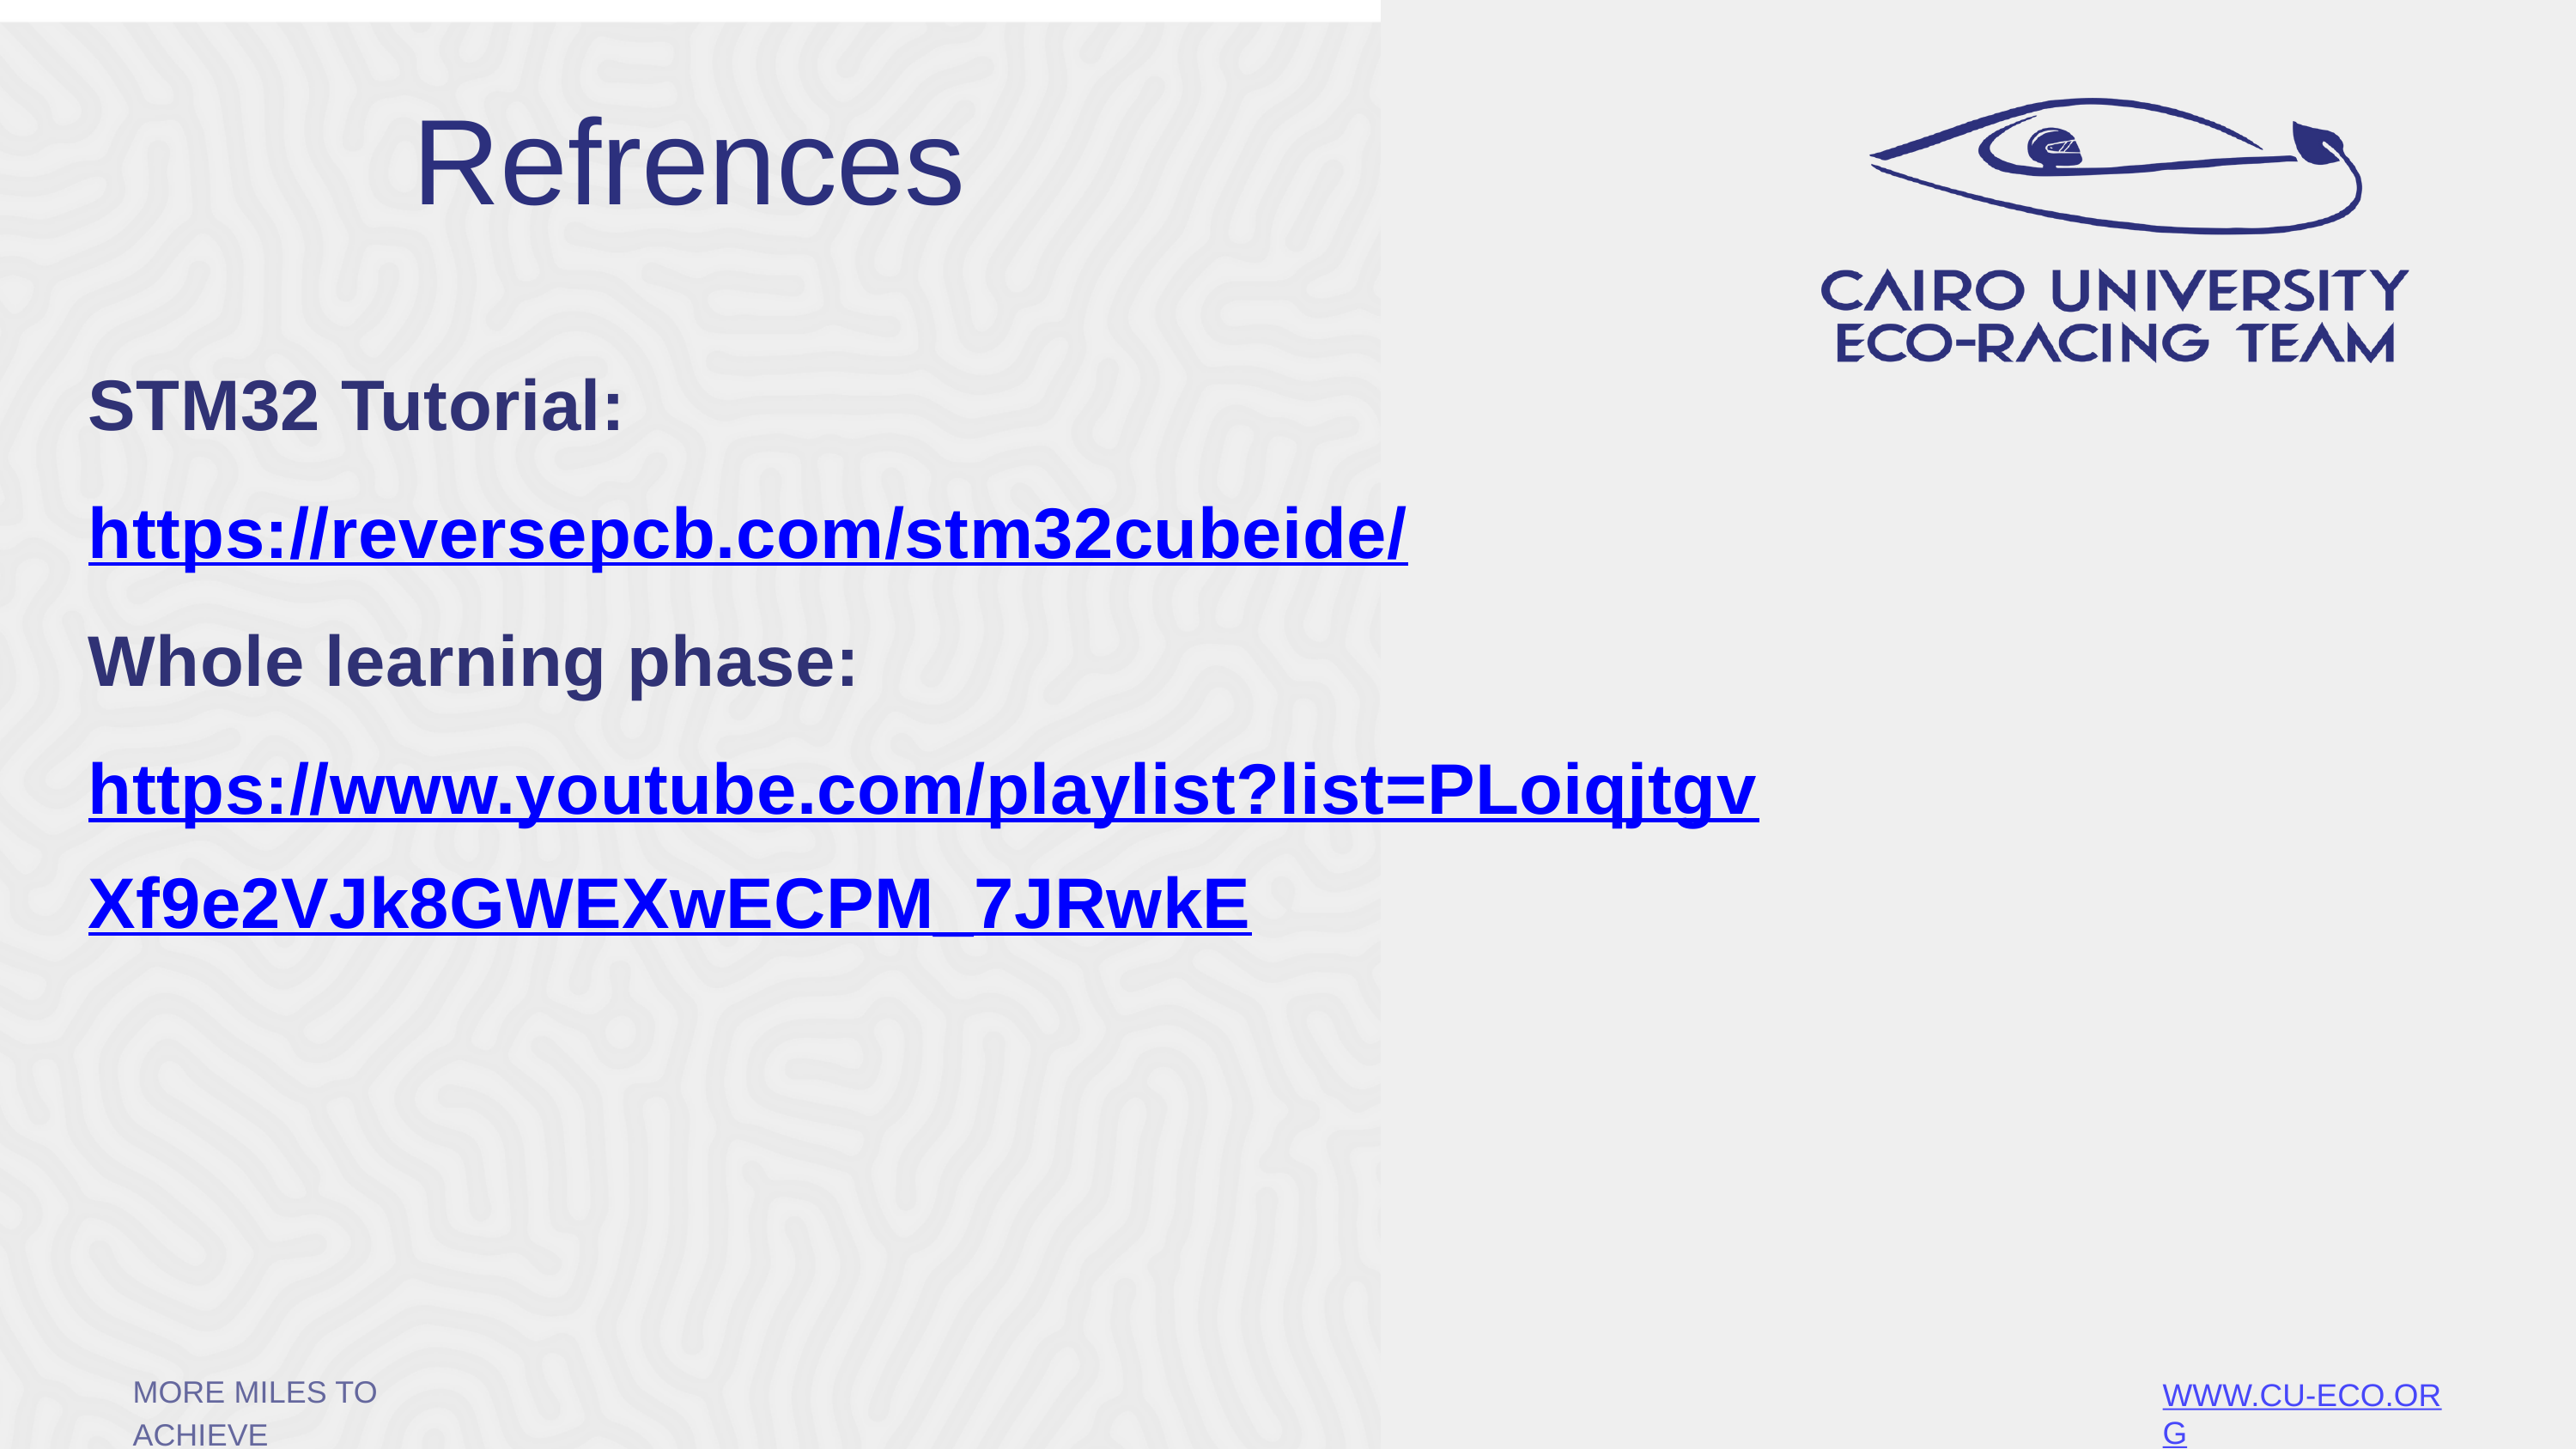

Refrences

STM32 Tutorial:
https://reversepcb.com/stm32cubeide/
Whole learning phase:
https://www.youtube.com/playlist?list=PLoiqjtgvXf9e2VJk8GWEXwECPM_7JRwkE

56
MORE MILES TO ACHIEVE
WWW.CU-ECO.ORG